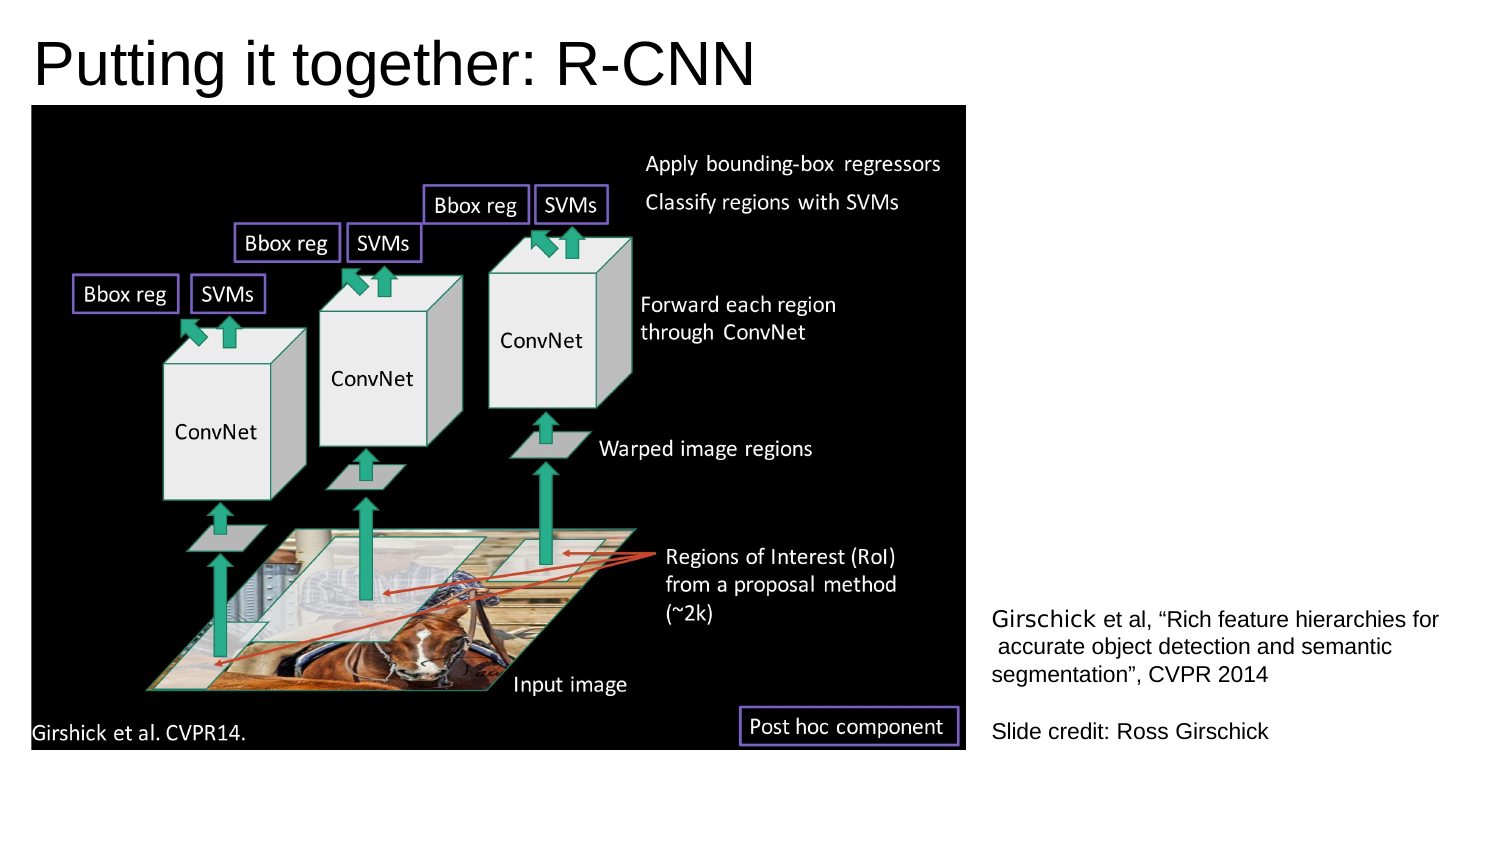

# Putting it together: R-CNN

Girschick et al, “Rich feature hierarchies for  accurate object detection and semantic  segmentation”, CVPR 2014
Slide credit: Ross Girschick
Fei-Fei Li & Andrej Karpathy & Justin Johnson	Lecture 8 -	1 Feb 2016
Lecture 8 - 53
1 Feb 2016
Fei-Fei Li & Andrej Karpathy & Justin Johnson